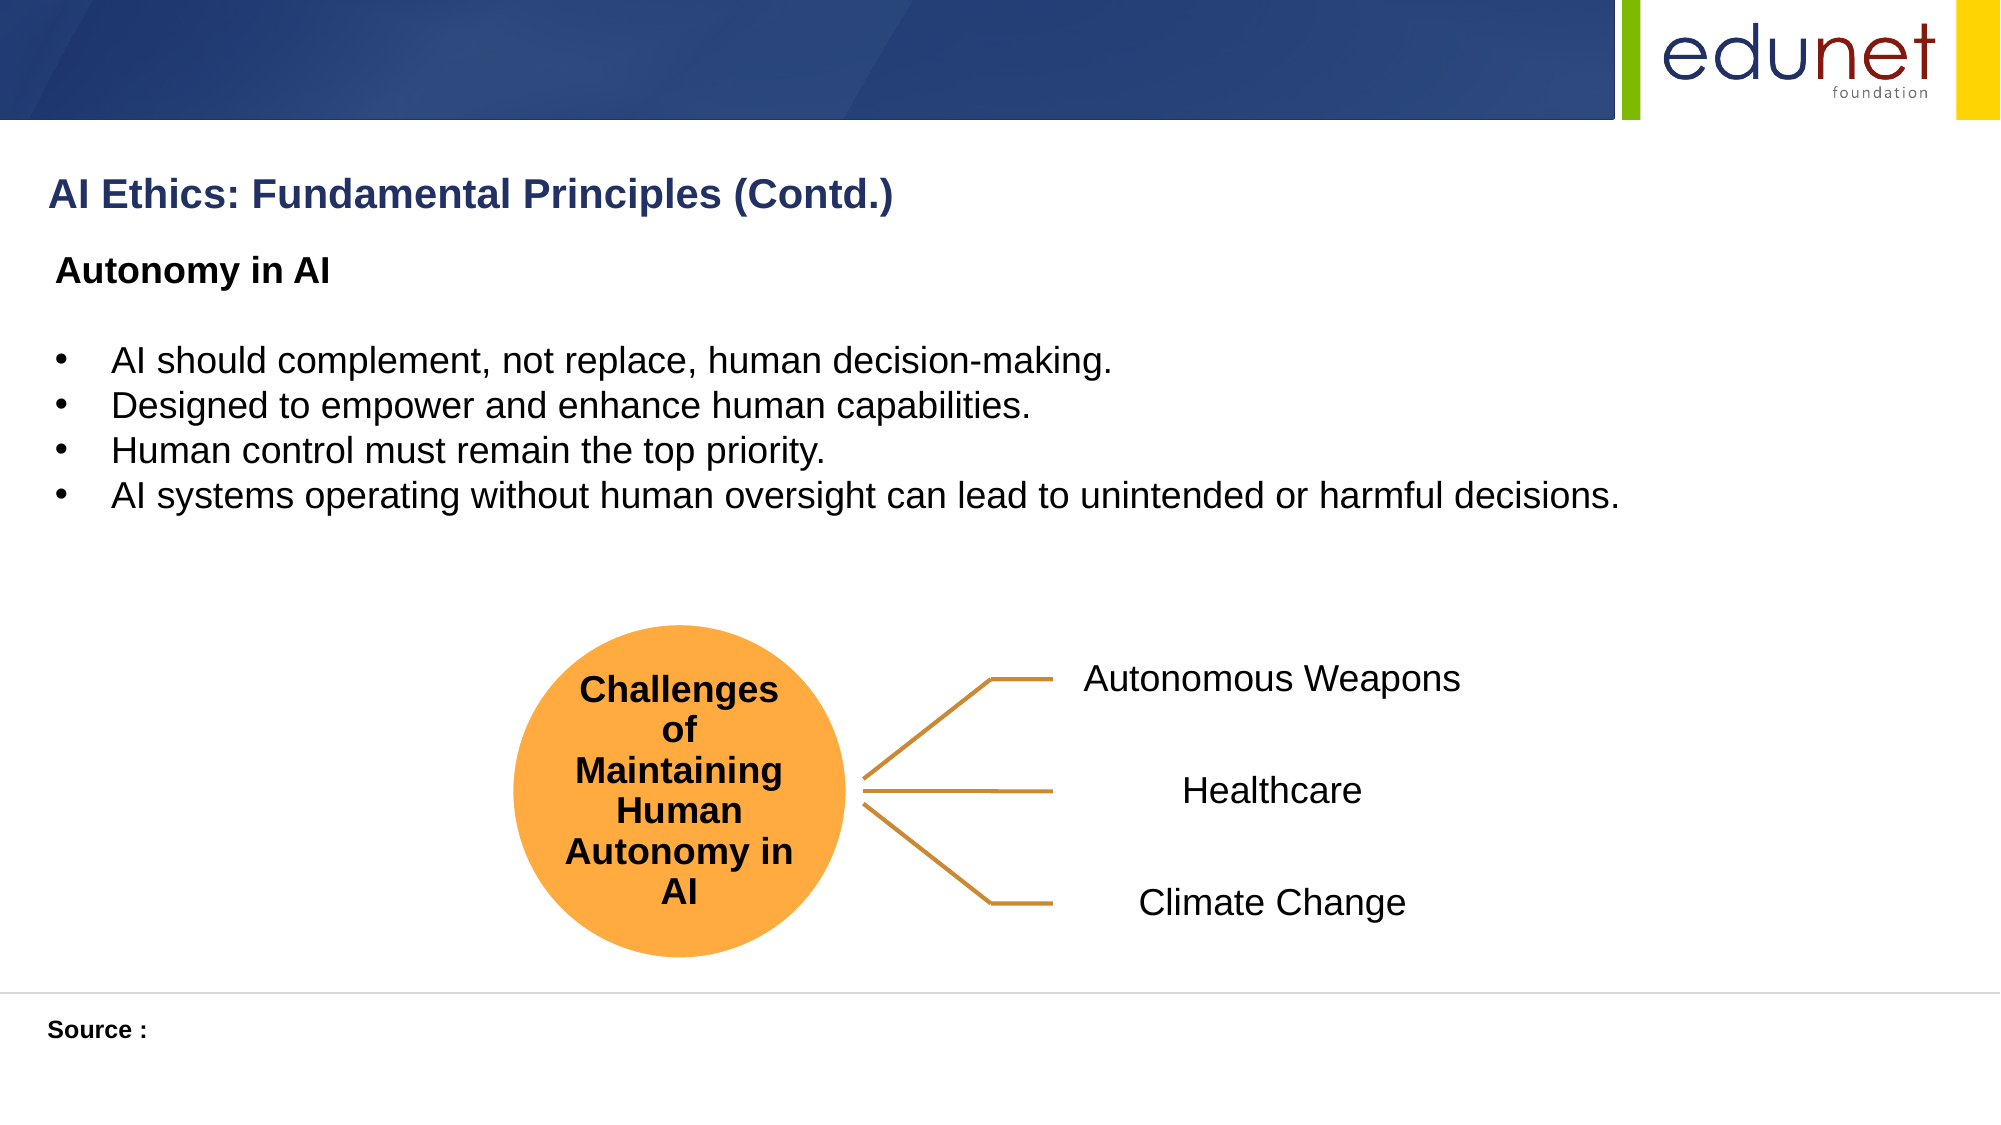

AI Ethics: Fundamental Principles (Contd.)
Autonomy in AI

AI should complement, not replace, human decision-making.
Designed to empower and enhance human capabilities.
Human control must remain the top priority.
AI systems operating without human oversight can lead to unintended or harmful decisions.
Challenges of Maintaining Human Autonomy in AI
Autonomous Weapons
Healthcare
Climate Change
Source :